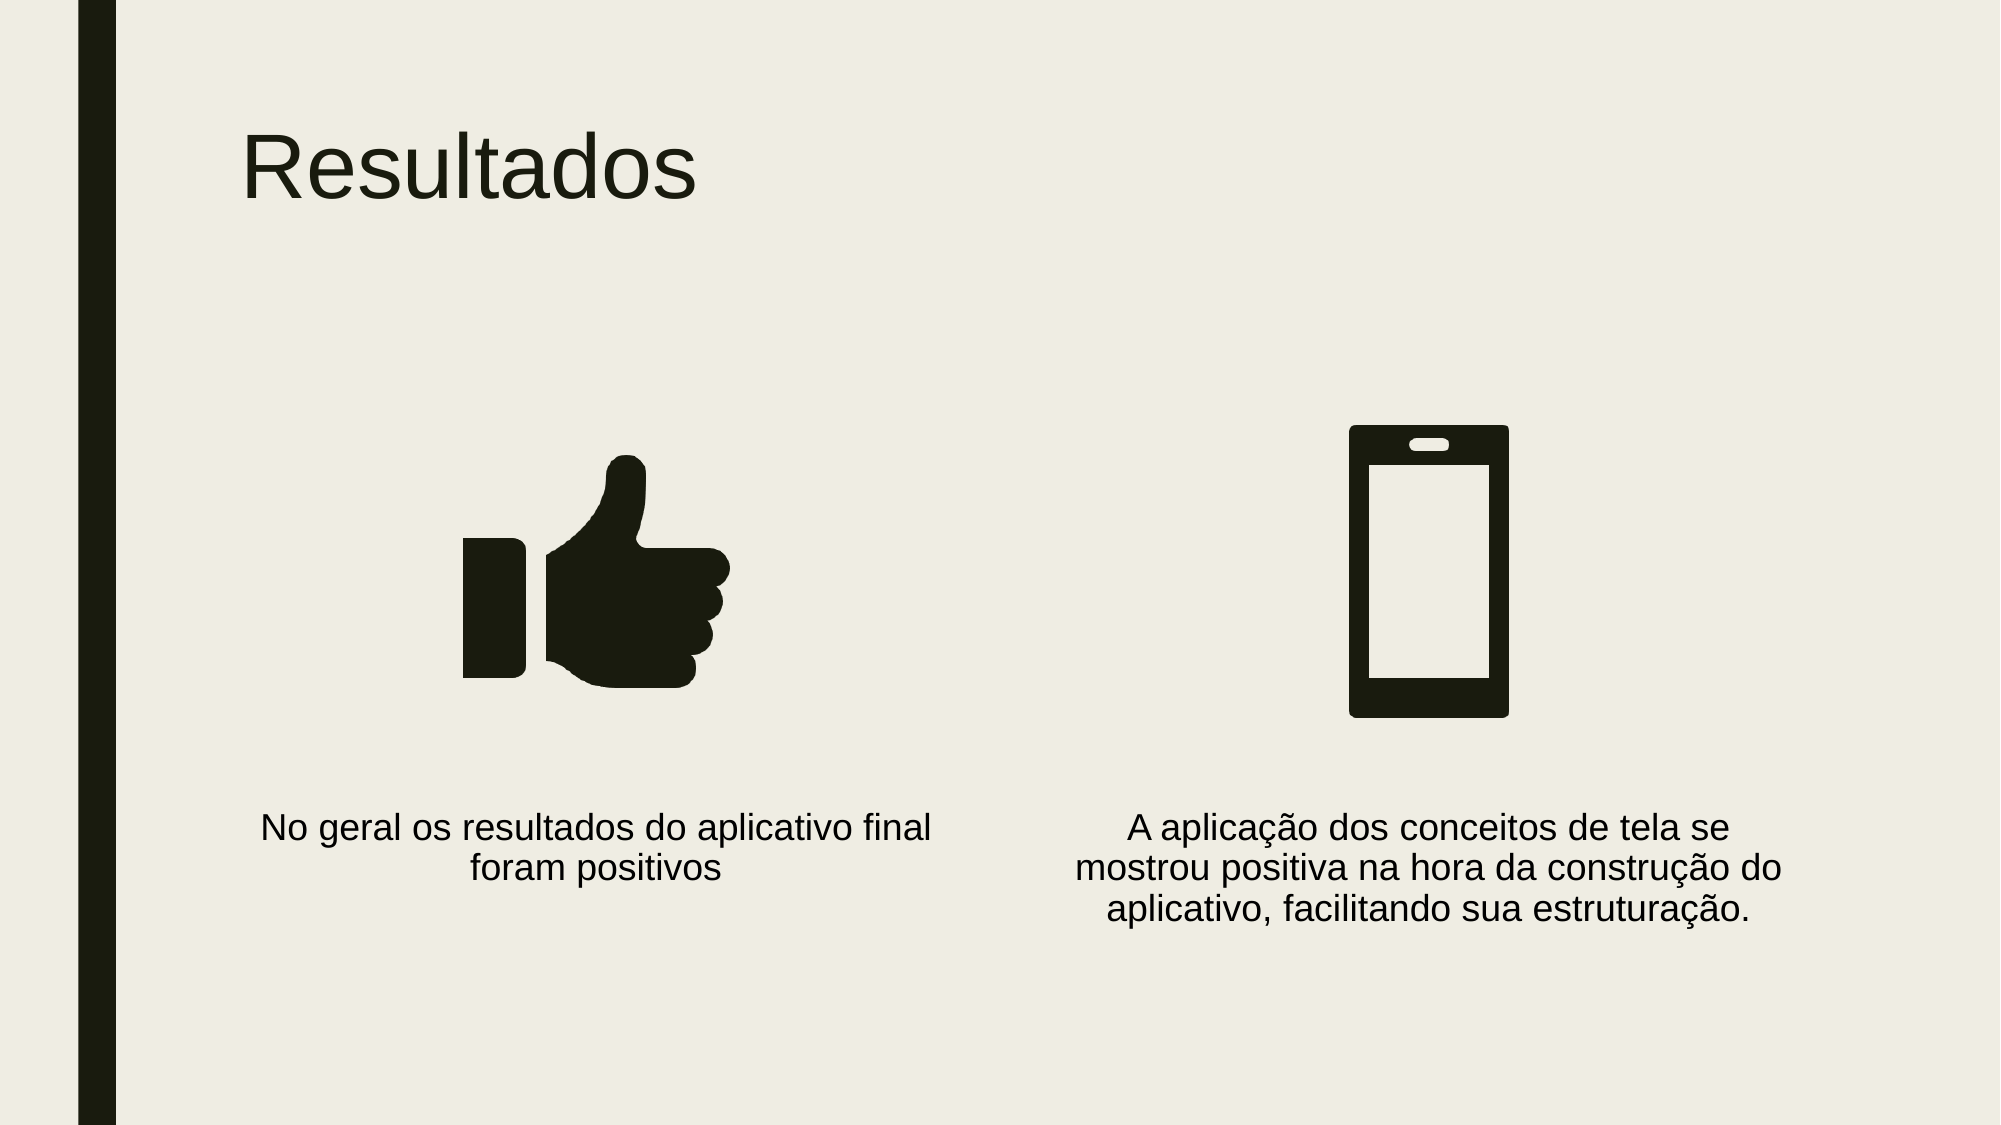

# Resultados
No geral os resultados do aplicativo final foram positivos
A aplicação dos conceitos de tela se mostrou positiva na hora da construção do aplicativo, facilitando sua estruturação.